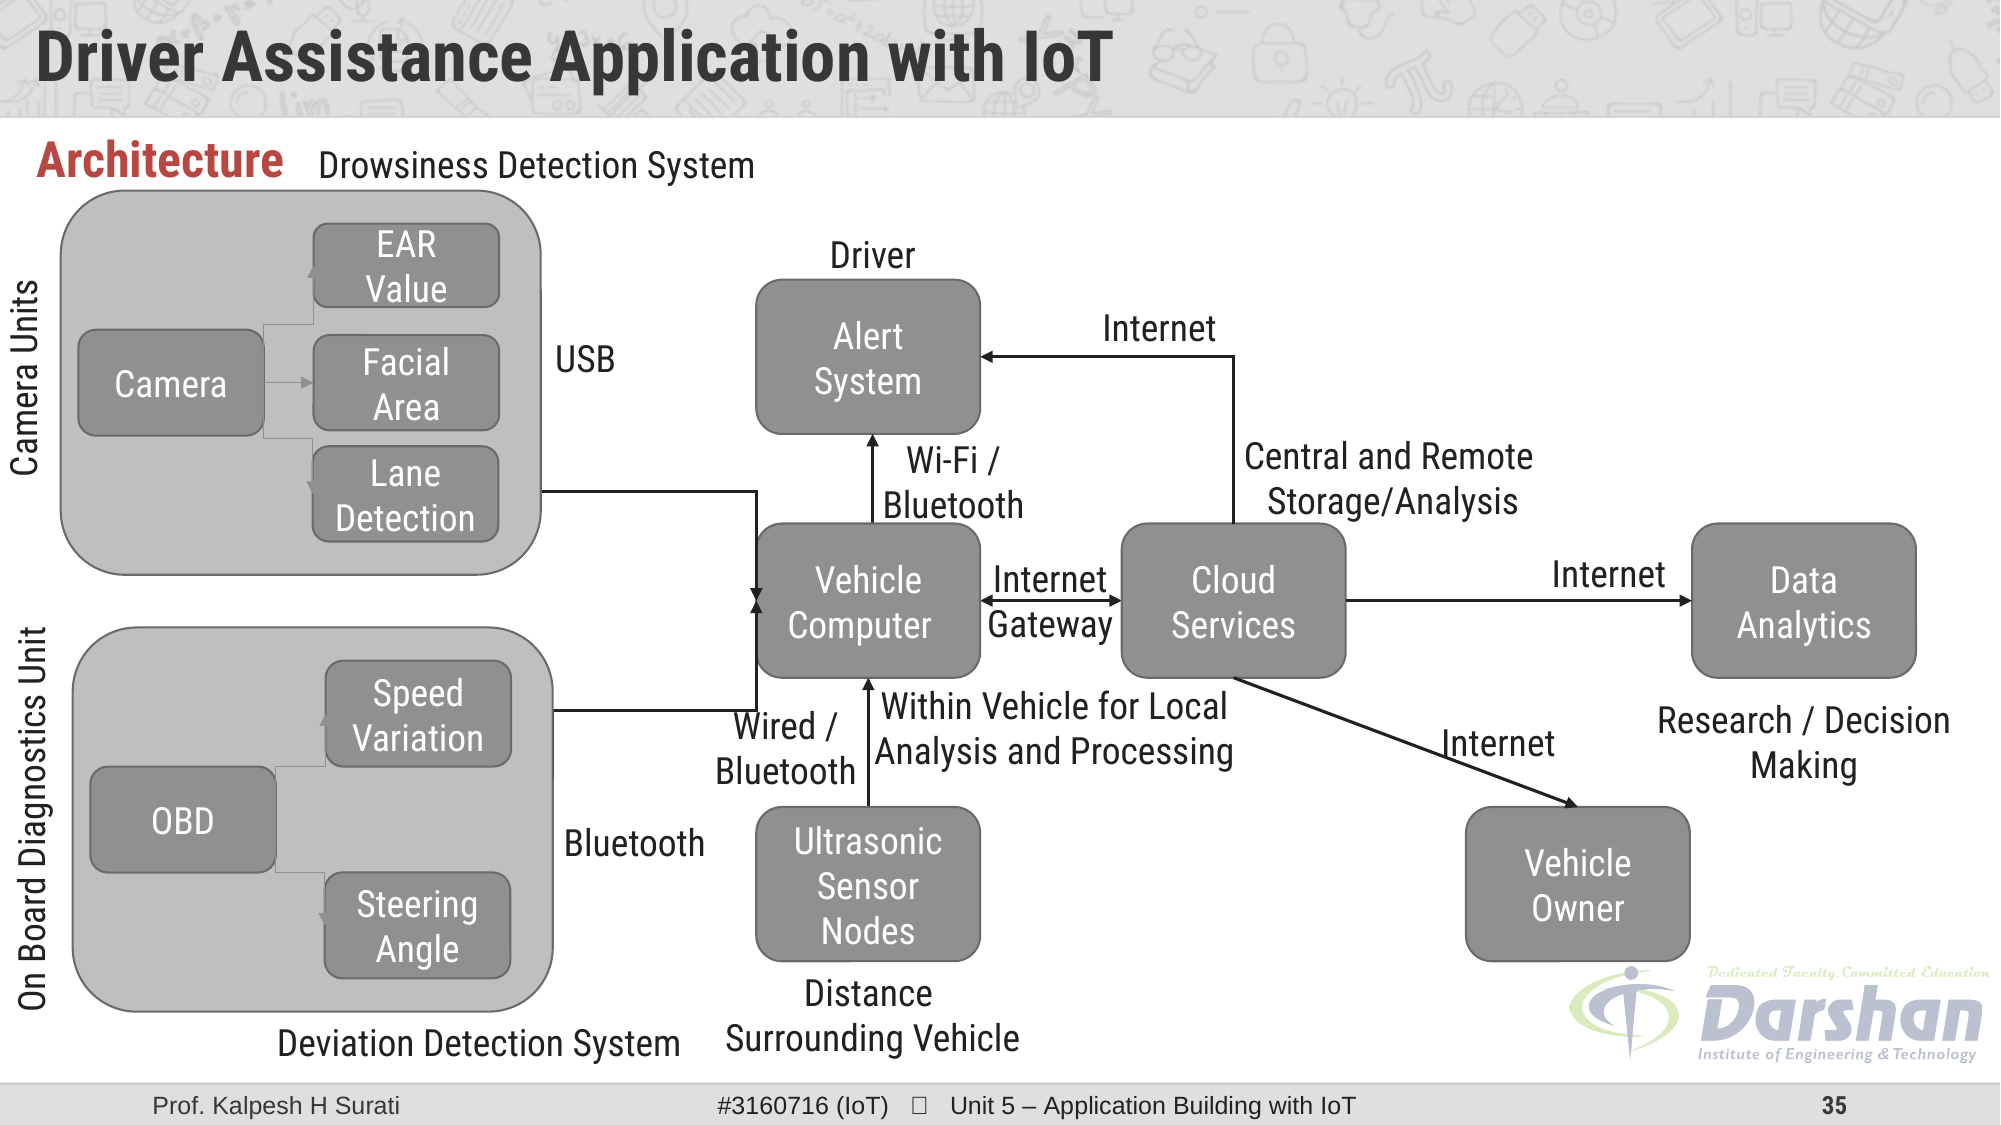

# Driver Assistance Application with IoT
Architecture
Drowsiness Detection System

EAR Value
Camera
Lane Detection
Facial Area
Camera Units
Driver
Alert System
Wi-Fi / Bluetooth
Internet
USB
Vehicle Computer
Within Vehicle for Local Analysis and Processing
Central and Remote
Storage/Analysis
Cloud Services
Internet Gateway
Data Analytics
Research / Decision Making
Internet
Bluetooth

Speed
Variation
OBD
Steering Angle
On Board Diagnostics Unit
Deviation Detection System
Wired / Bluetooth
Ultrasonic Sensor Nodes
Distance
Surrounding Vehicle
Internet
Vehicle Owner